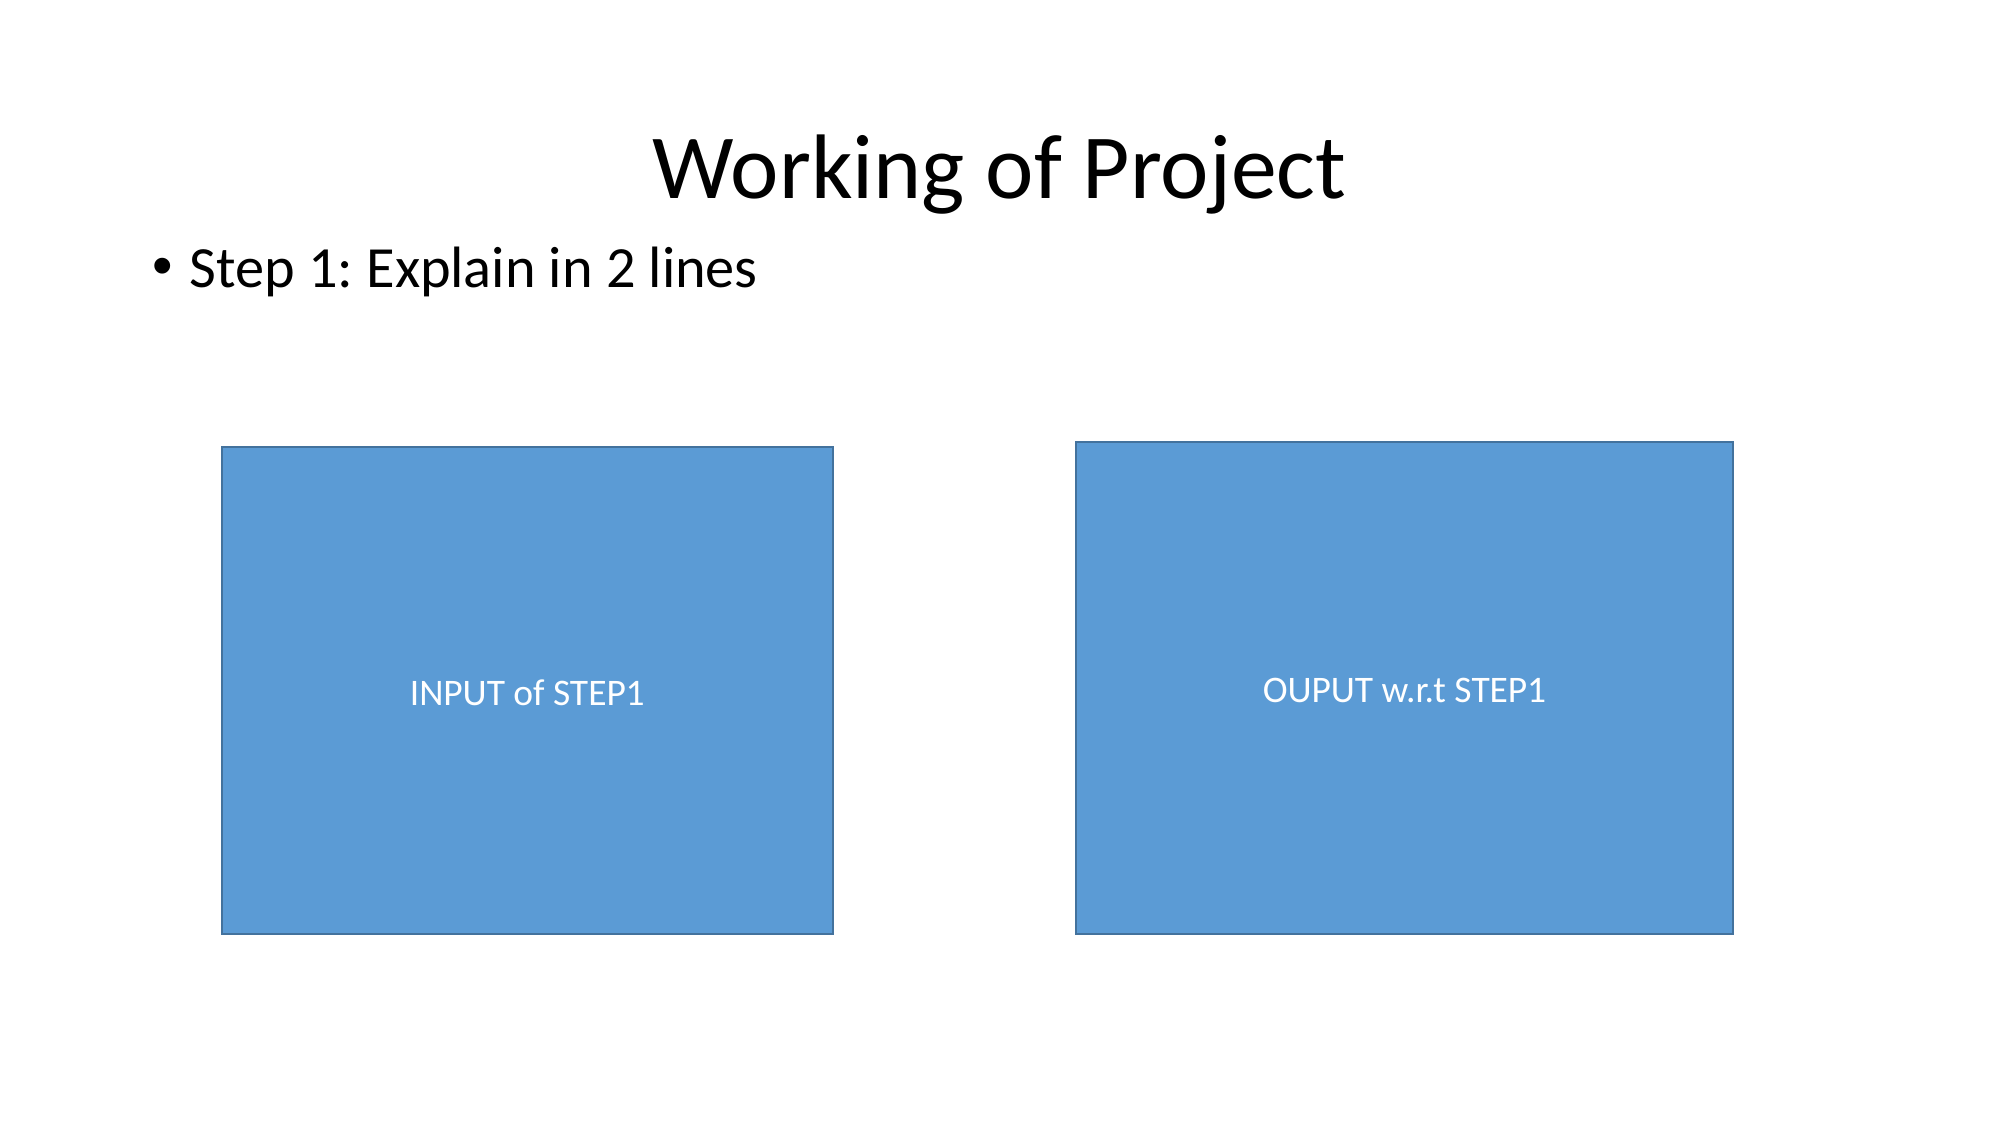

# Working of Project
Step 1: Explain in 2 lines
OUPUT w.r.t STEP1
INPUT of STEP1